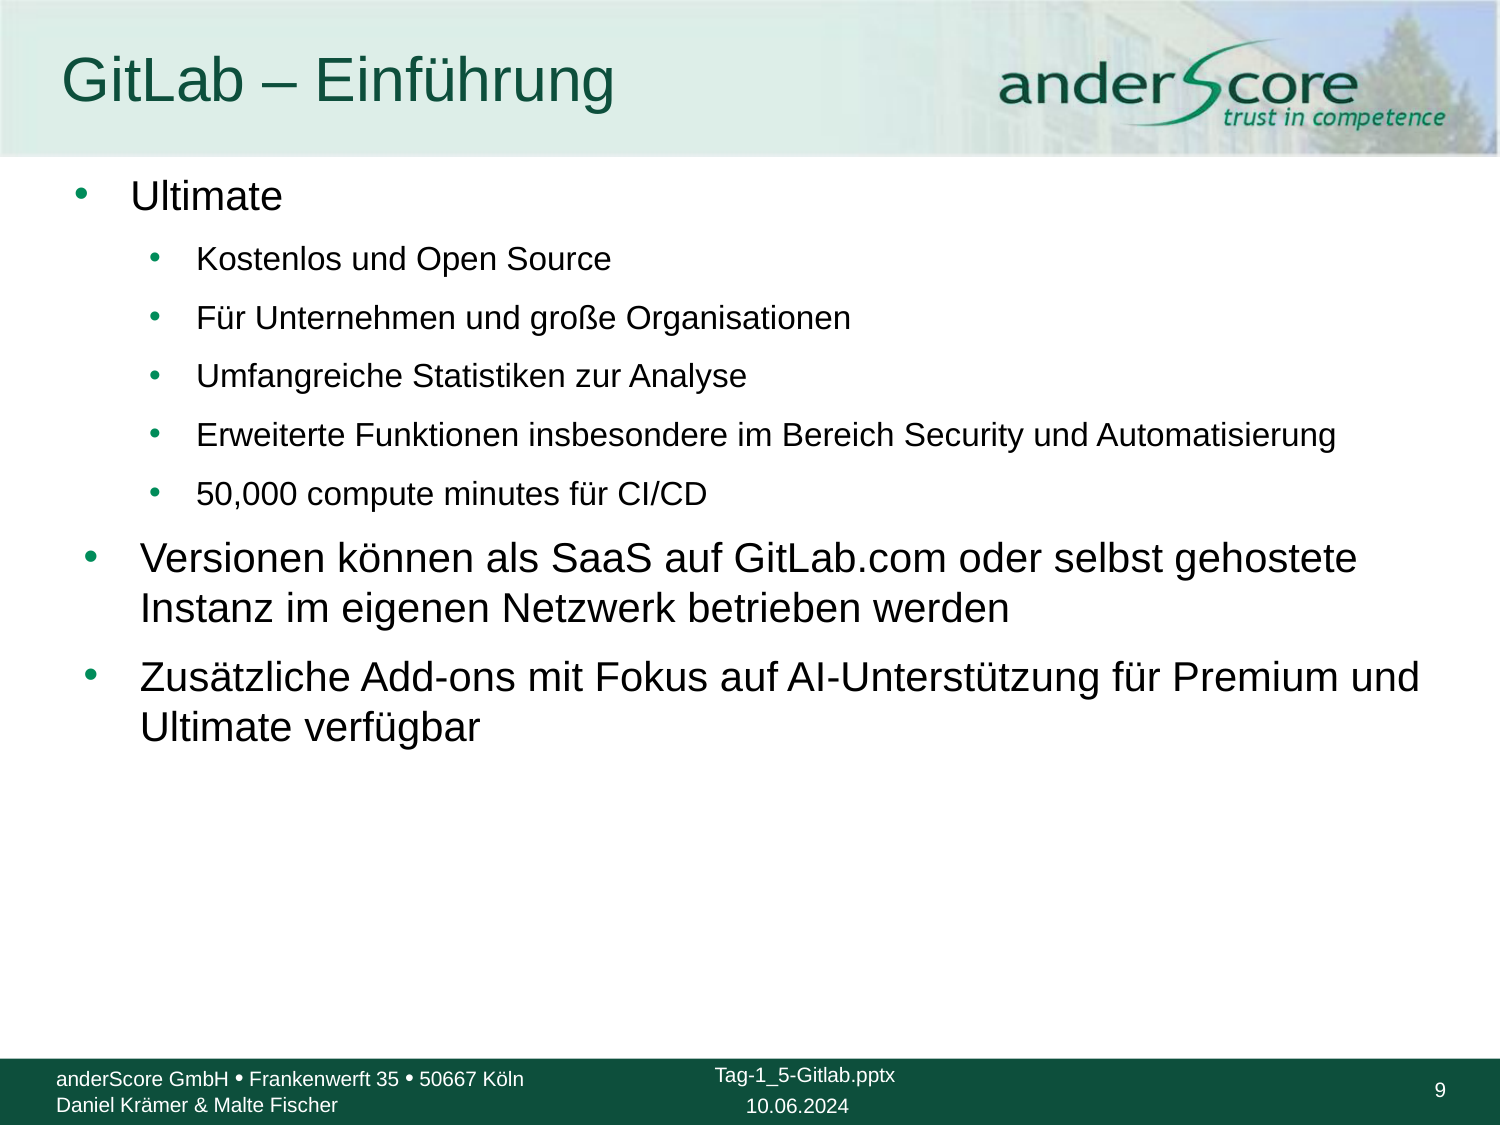

# GitLab – Einführung
Ultimate
Kostenlos und Open Source
Für Unternehmen und große Organisationen
Umfangreiche Statistiken zur Analyse
Erweiterte Funktionen insbesondere im Bereich Security und Automatisierung
50,000 compute minutes für CI/CD
Versionen können als SaaS auf GitLab.com oder selbst gehostete Instanz im eigenen Netzwerk betrieben werden
Zusätzliche Add-ons mit Fokus auf AI-Unterstützung für Premium und Ultimate verfügbar